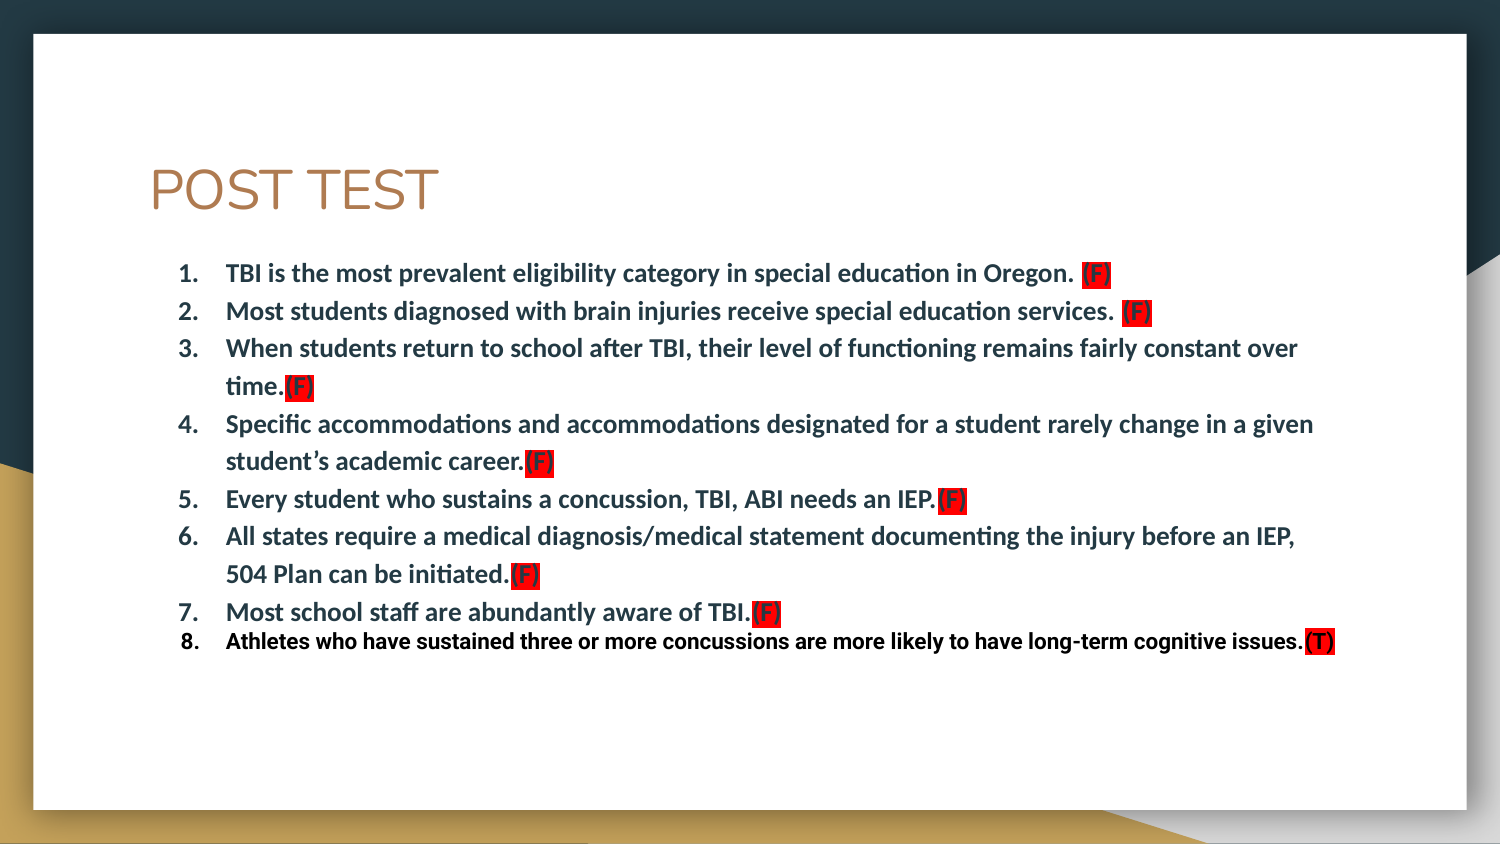

# POST TEST
TBI is the most prevalent eligibility category in special education in Oregon. (F)
Most students diagnosed with brain injuries receive special education services. (F)
When students return to school after TBI, their level of functioning remains fairly constant over time.(F)
Specific accommodations and accommodations designated for a student rarely change in a given student’s academic career.(F)
Every student who sustains a concussion, TBI, ABI needs an IEP.(F)
All states require a medical diagnosis/medical statement documenting the injury before an IEP, 504 Plan can be initiated.(F)
Most school staff are abundantly aware of TBI.(F)
Athletes who have sustained three or more concussions are more likely to have long-term cognitive issues.(T)